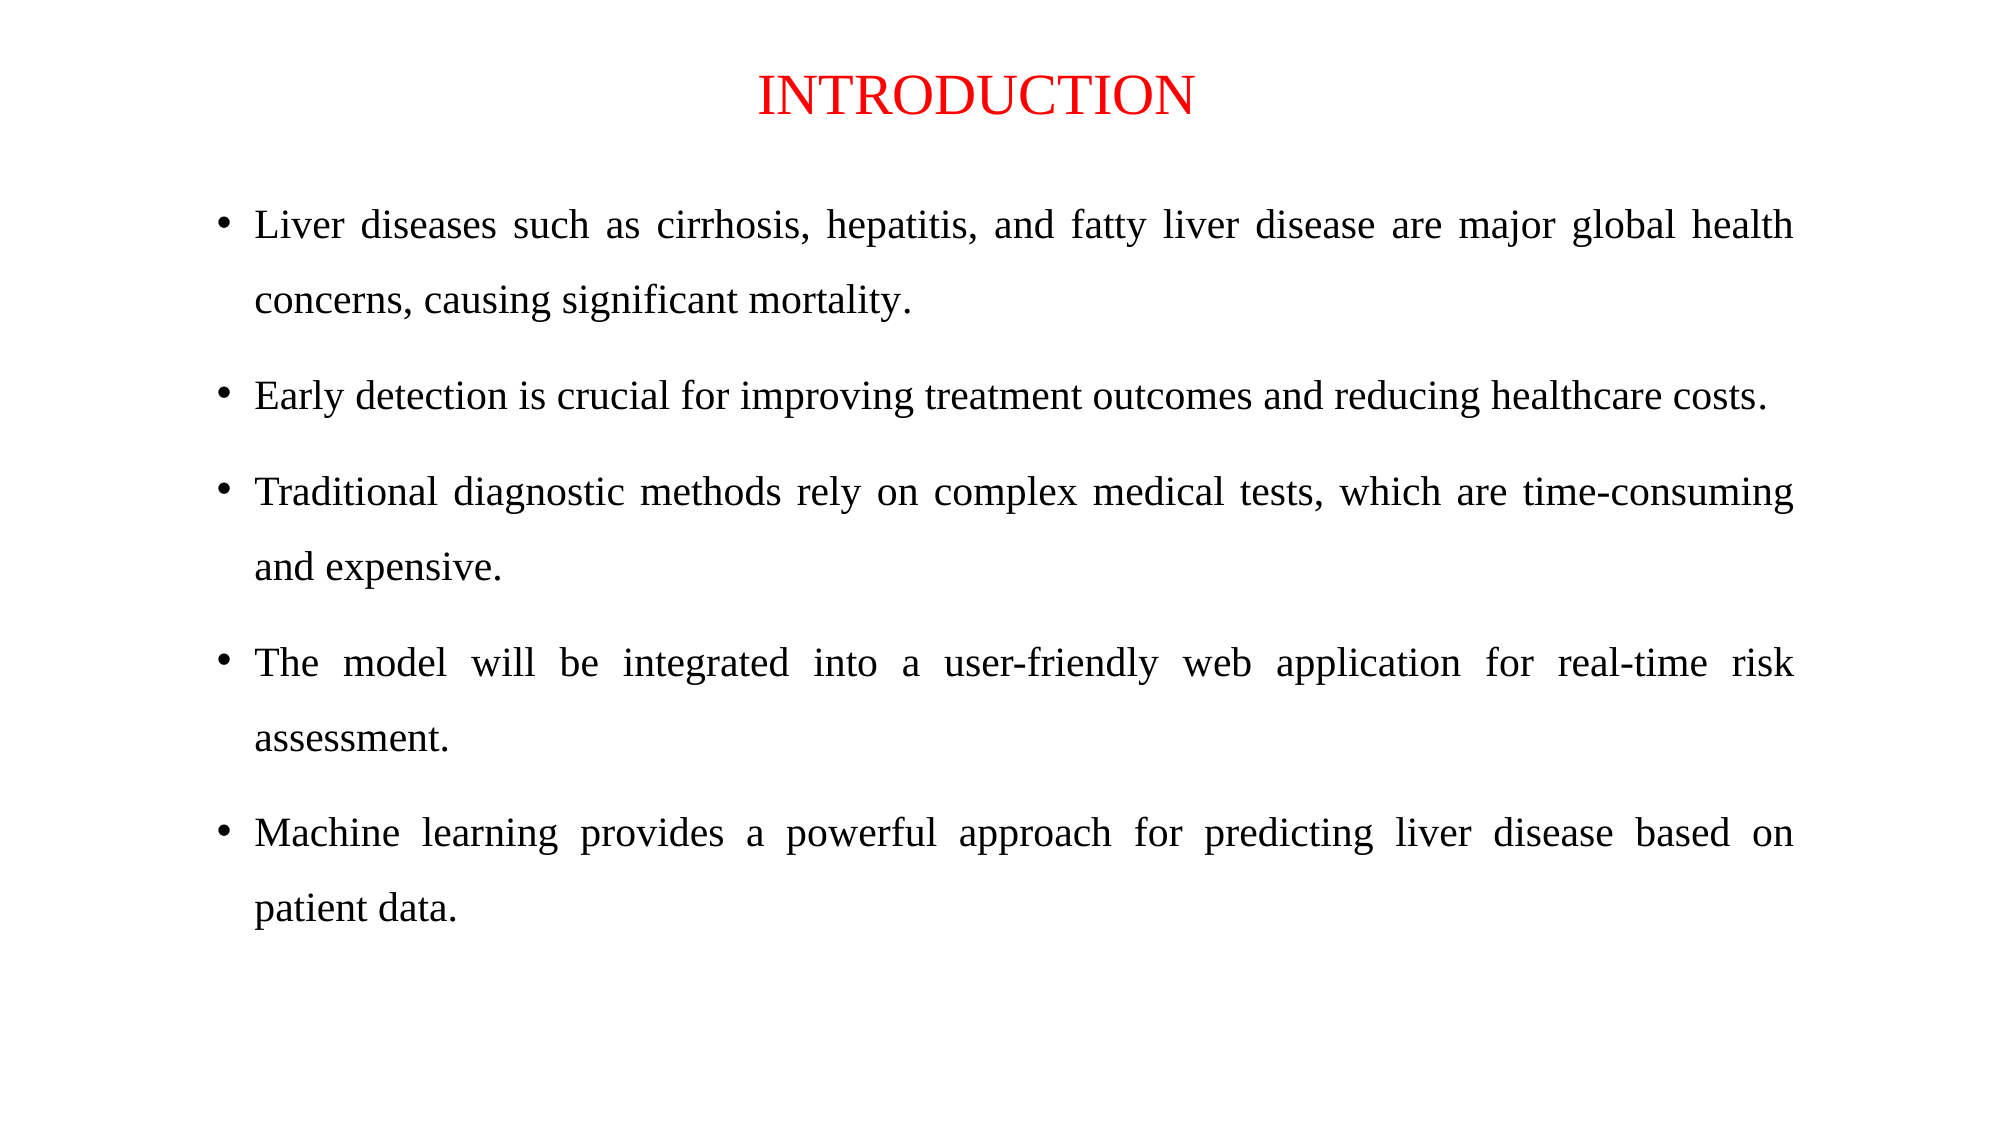

# INTRODUCTION
Liver diseases such as cirrhosis, hepatitis, and fatty liver disease are major global health concerns, causing significant mortality.
Early detection is crucial for improving treatment outcomes and reducing healthcare costs.
Traditional diagnostic methods rely on complex medical tests, which are time-consuming and expensive.
The model will be integrated into a user-friendly web application for real-time risk assessment.
Machine learning provides a powerful approach for predicting liver disease based on patient data.